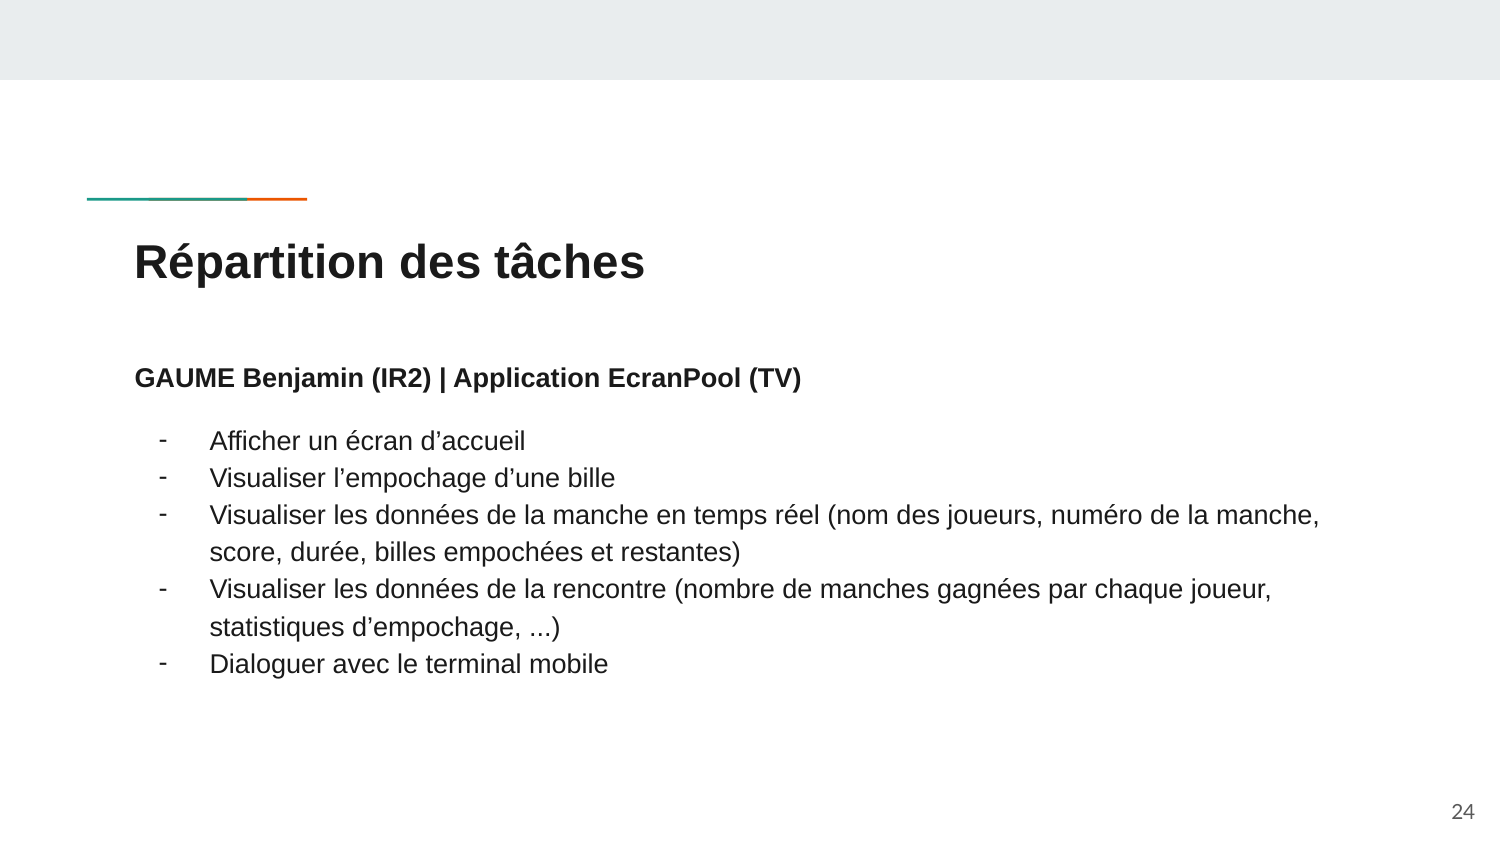

# Répartition des tâches
GAUME Benjamin (IR2) | Application EcranPool (TV)
Afficher un écran d’accueil
Visualiser l’empochage d’une bille
Visualiser les données de la manche en temps réel (nom des joueurs, numéro de la manche, score, durée, billes empochées et restantes)
Visualiser les données de la rencontre (nombre de manches gagnées par chaque joueur, statistiques d’empochage, ...)
Dialoguer avec le terminal mobile
24